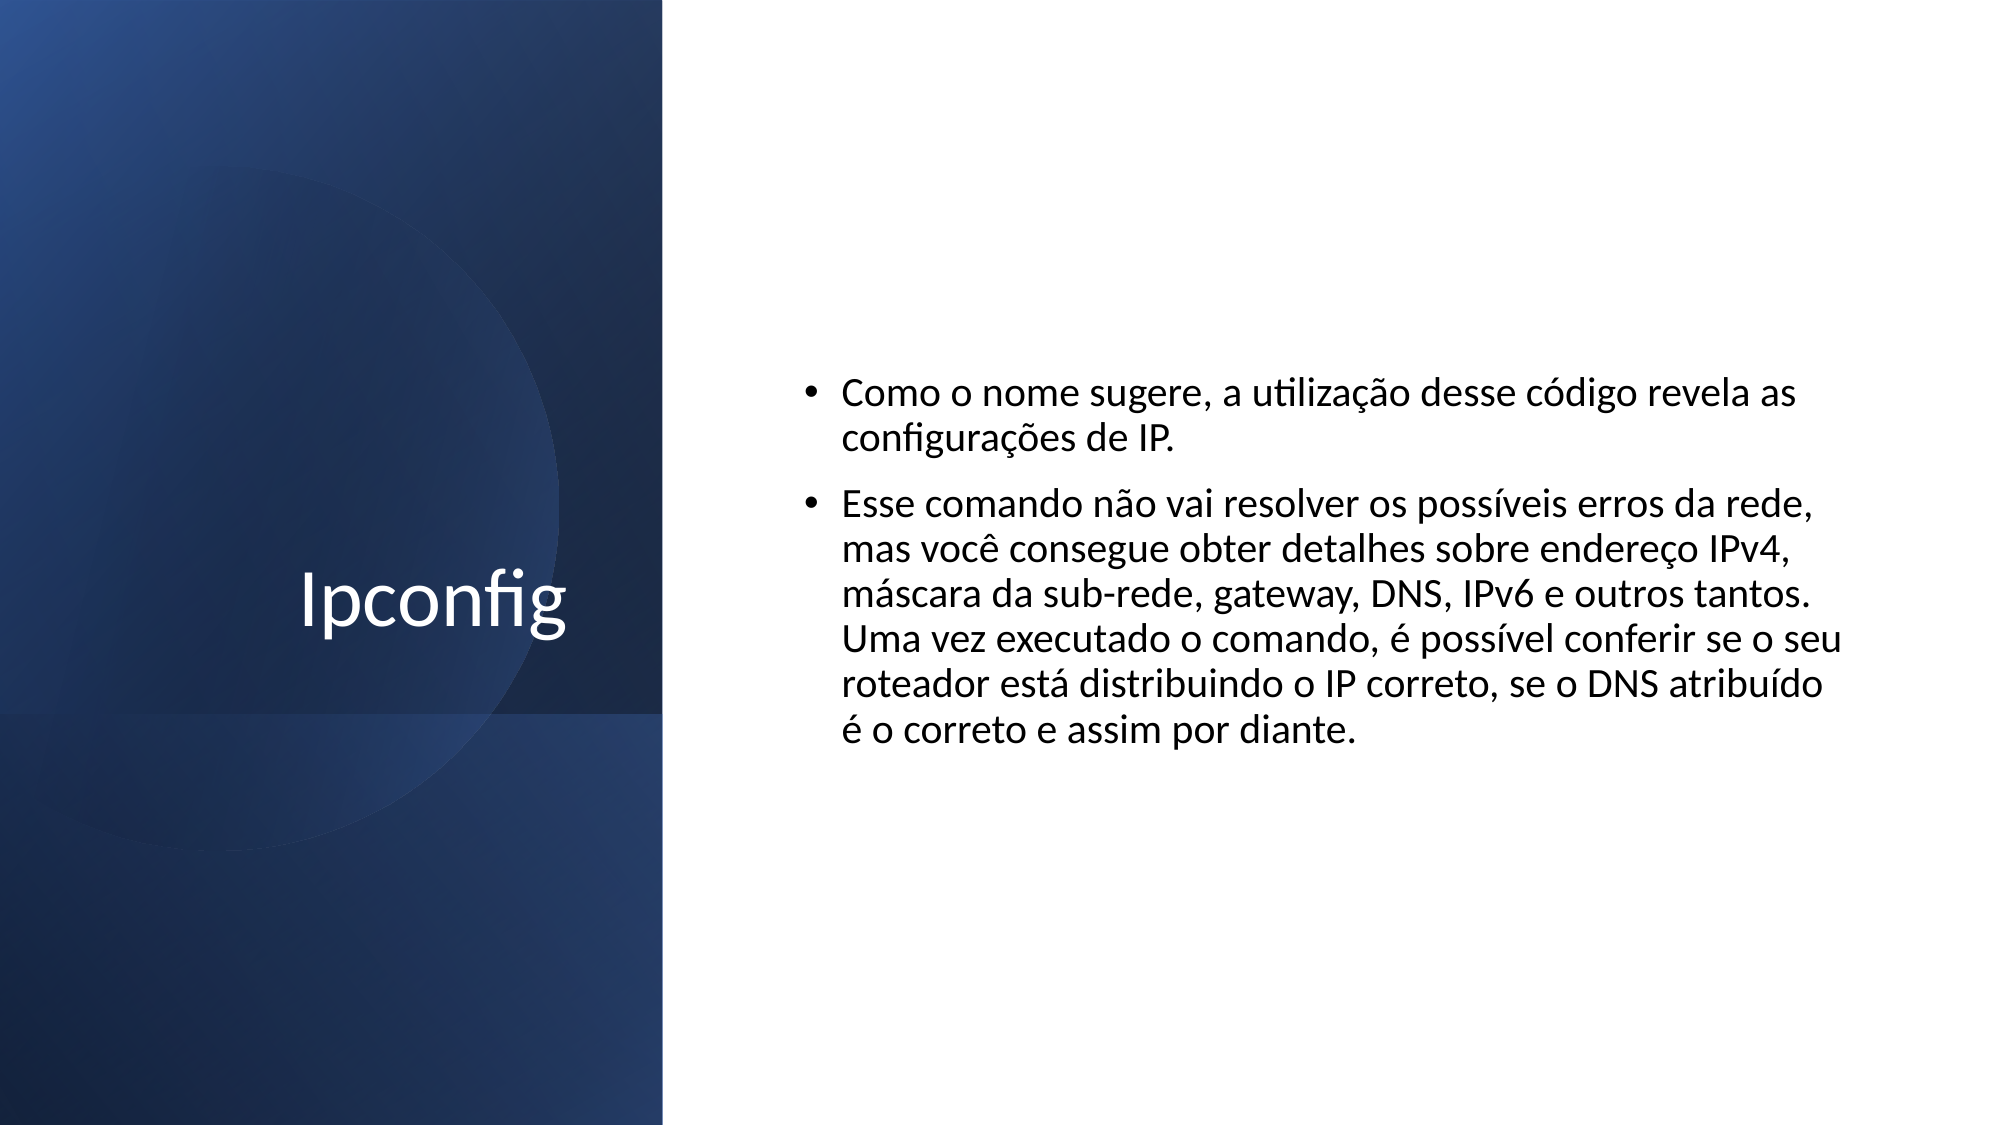

# Ipconfig
Como o nome sugere, a utilização desse código revela as configurações de IP.
Esse comando não vai resolver os possíveis erros da rede, mas você consegue obter detalhes sobre endereço IPv4, máscara da sub-rede, gateway, DNS, IPv6 e outros tantos. Uma vez executado o comando, é possível conferir se o seu roteador está distribuindo o IP correto, se o DNS atribuído é o correto e assim por diante.